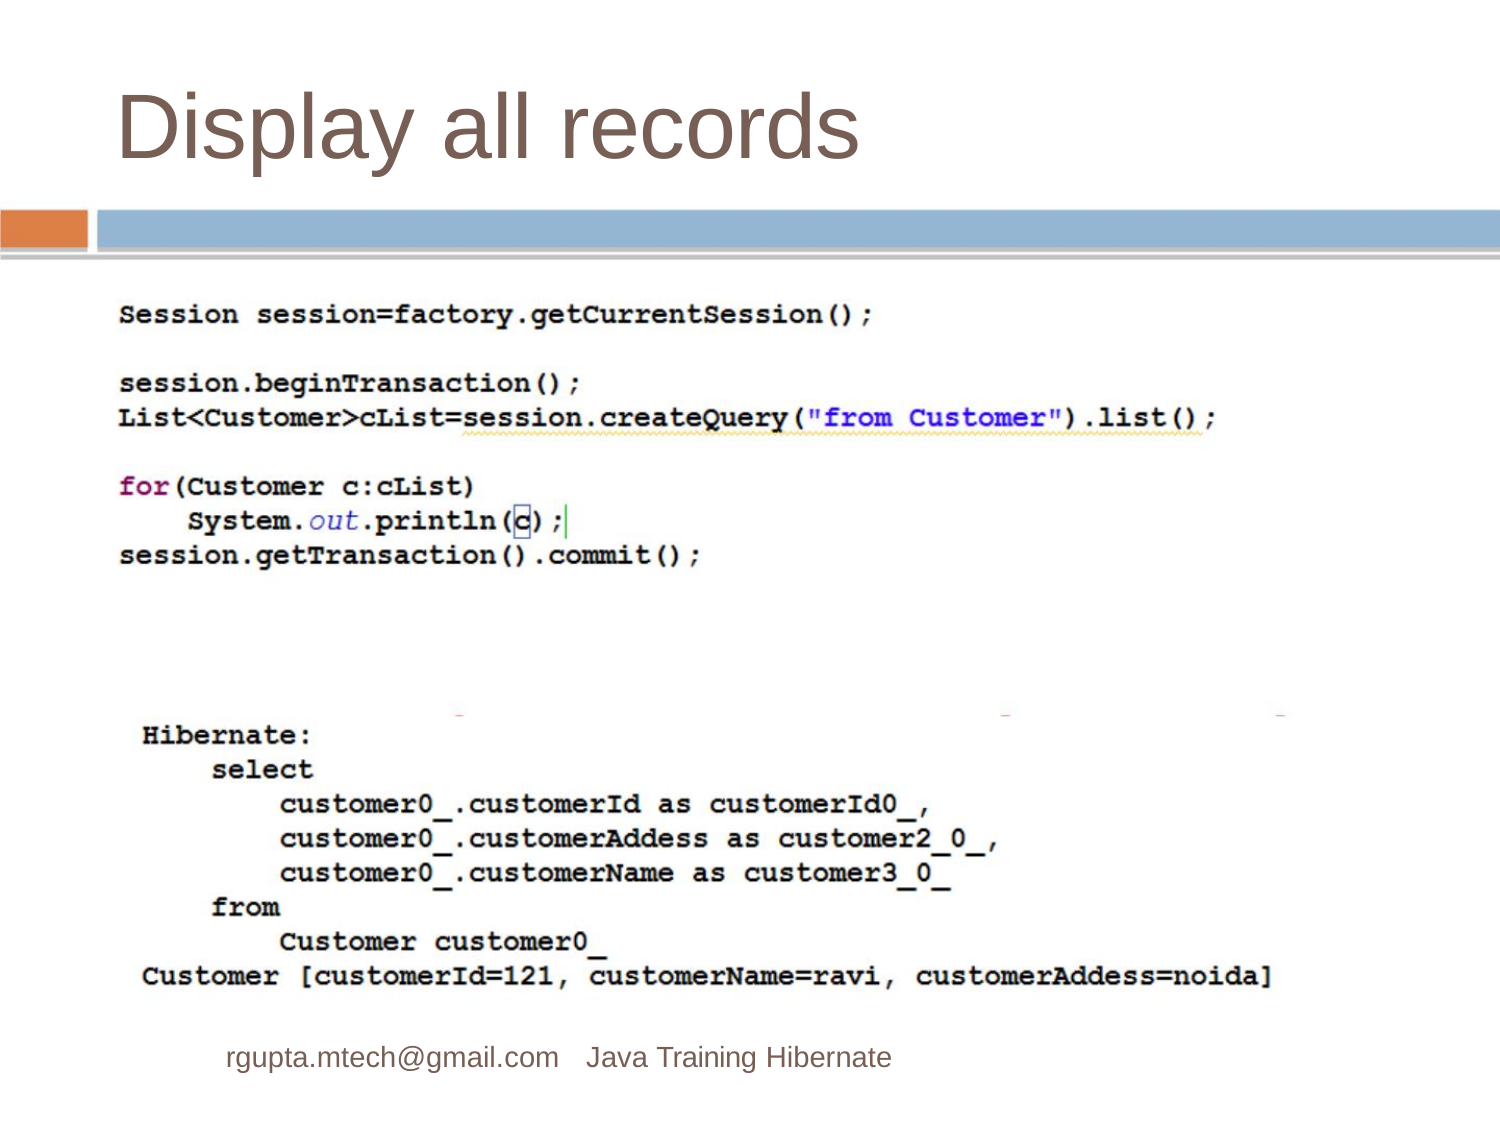

Display all records
rgupta.mtech@gmail.com Java Training Hibernate